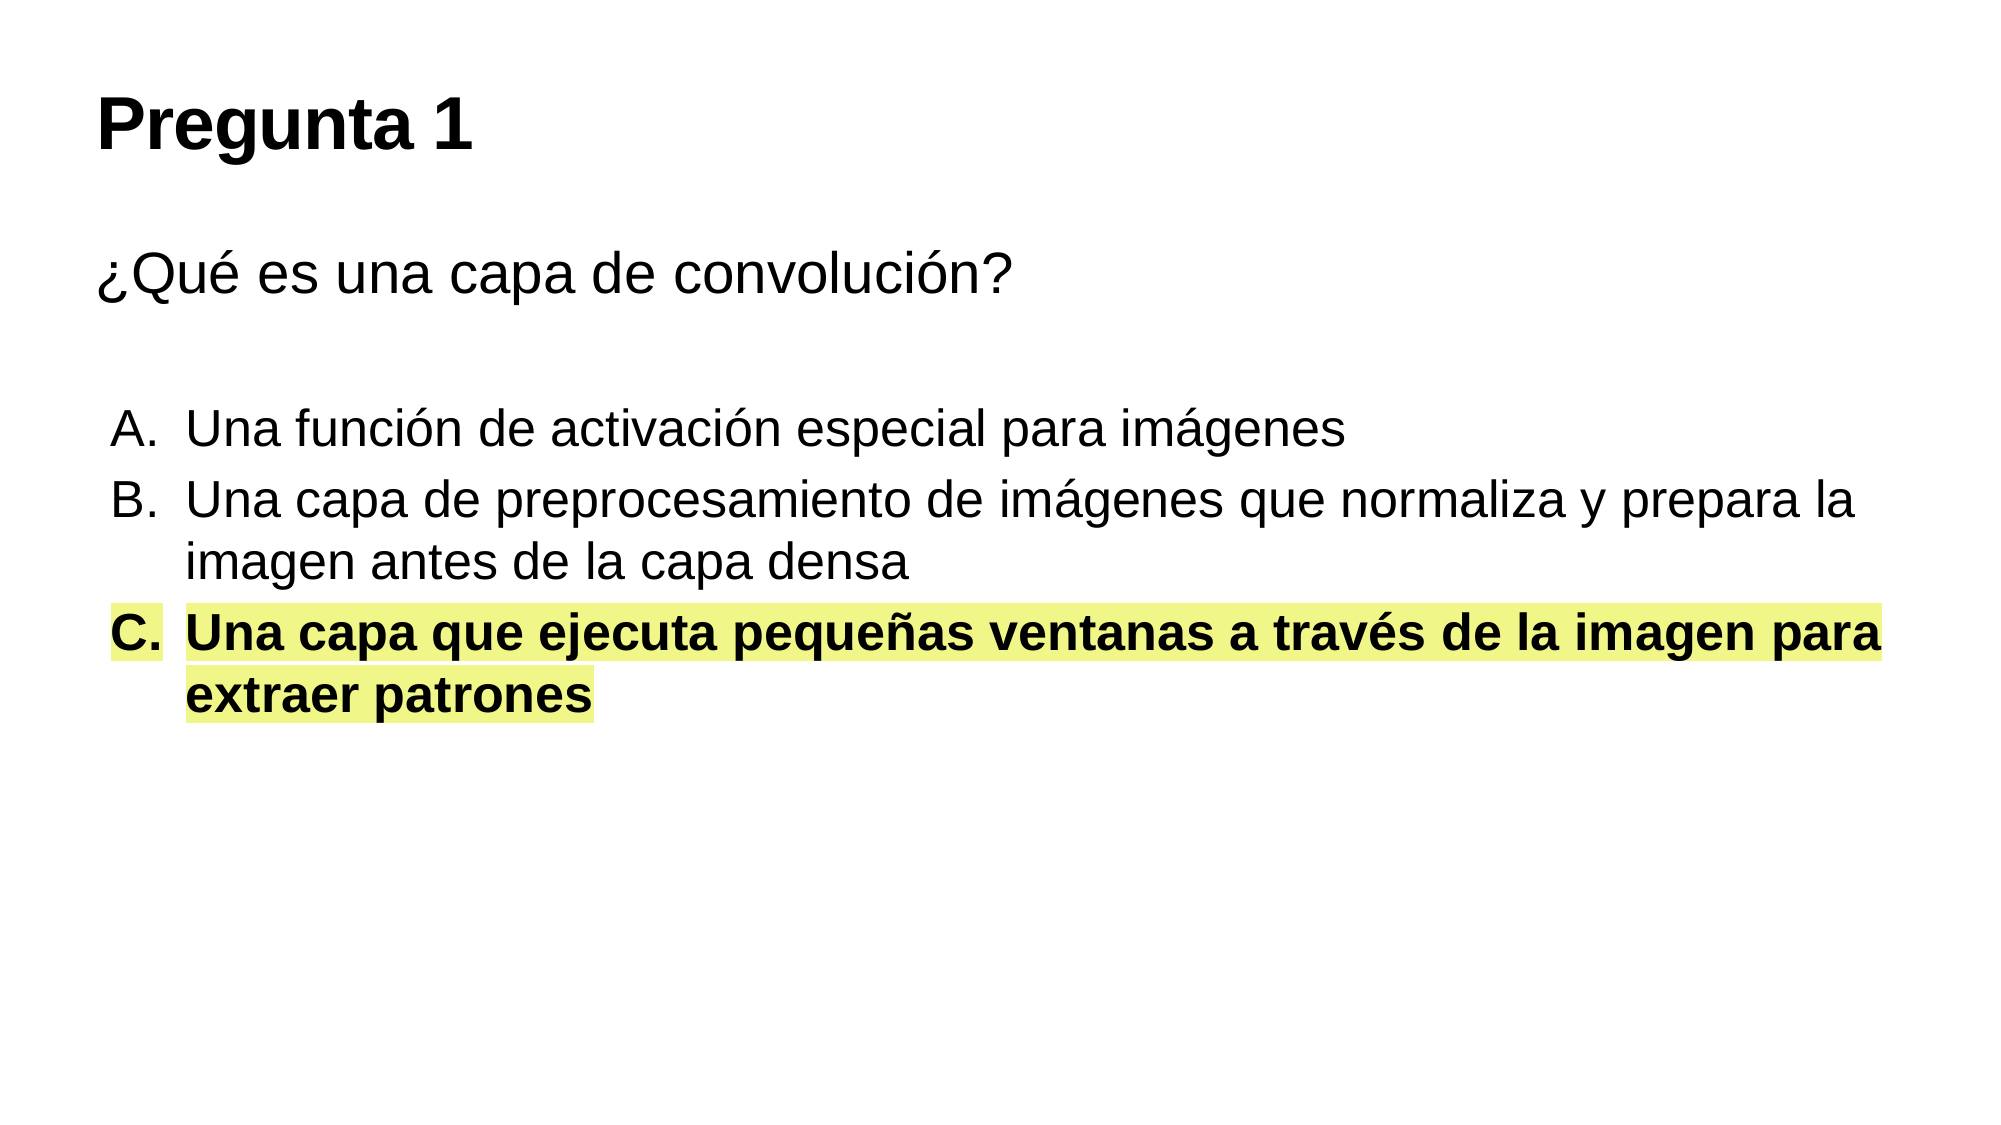

# Pregunta 1
¿Qué es una capa de convolución?
Una función de activación especial para imágenes
Una capa de preprocesamiento de imágenes que normaliza y prepara la imagen antes de la capa densa
Una capa que ejecuta pequeñas ventanas a través de la imagen para extraer patrones